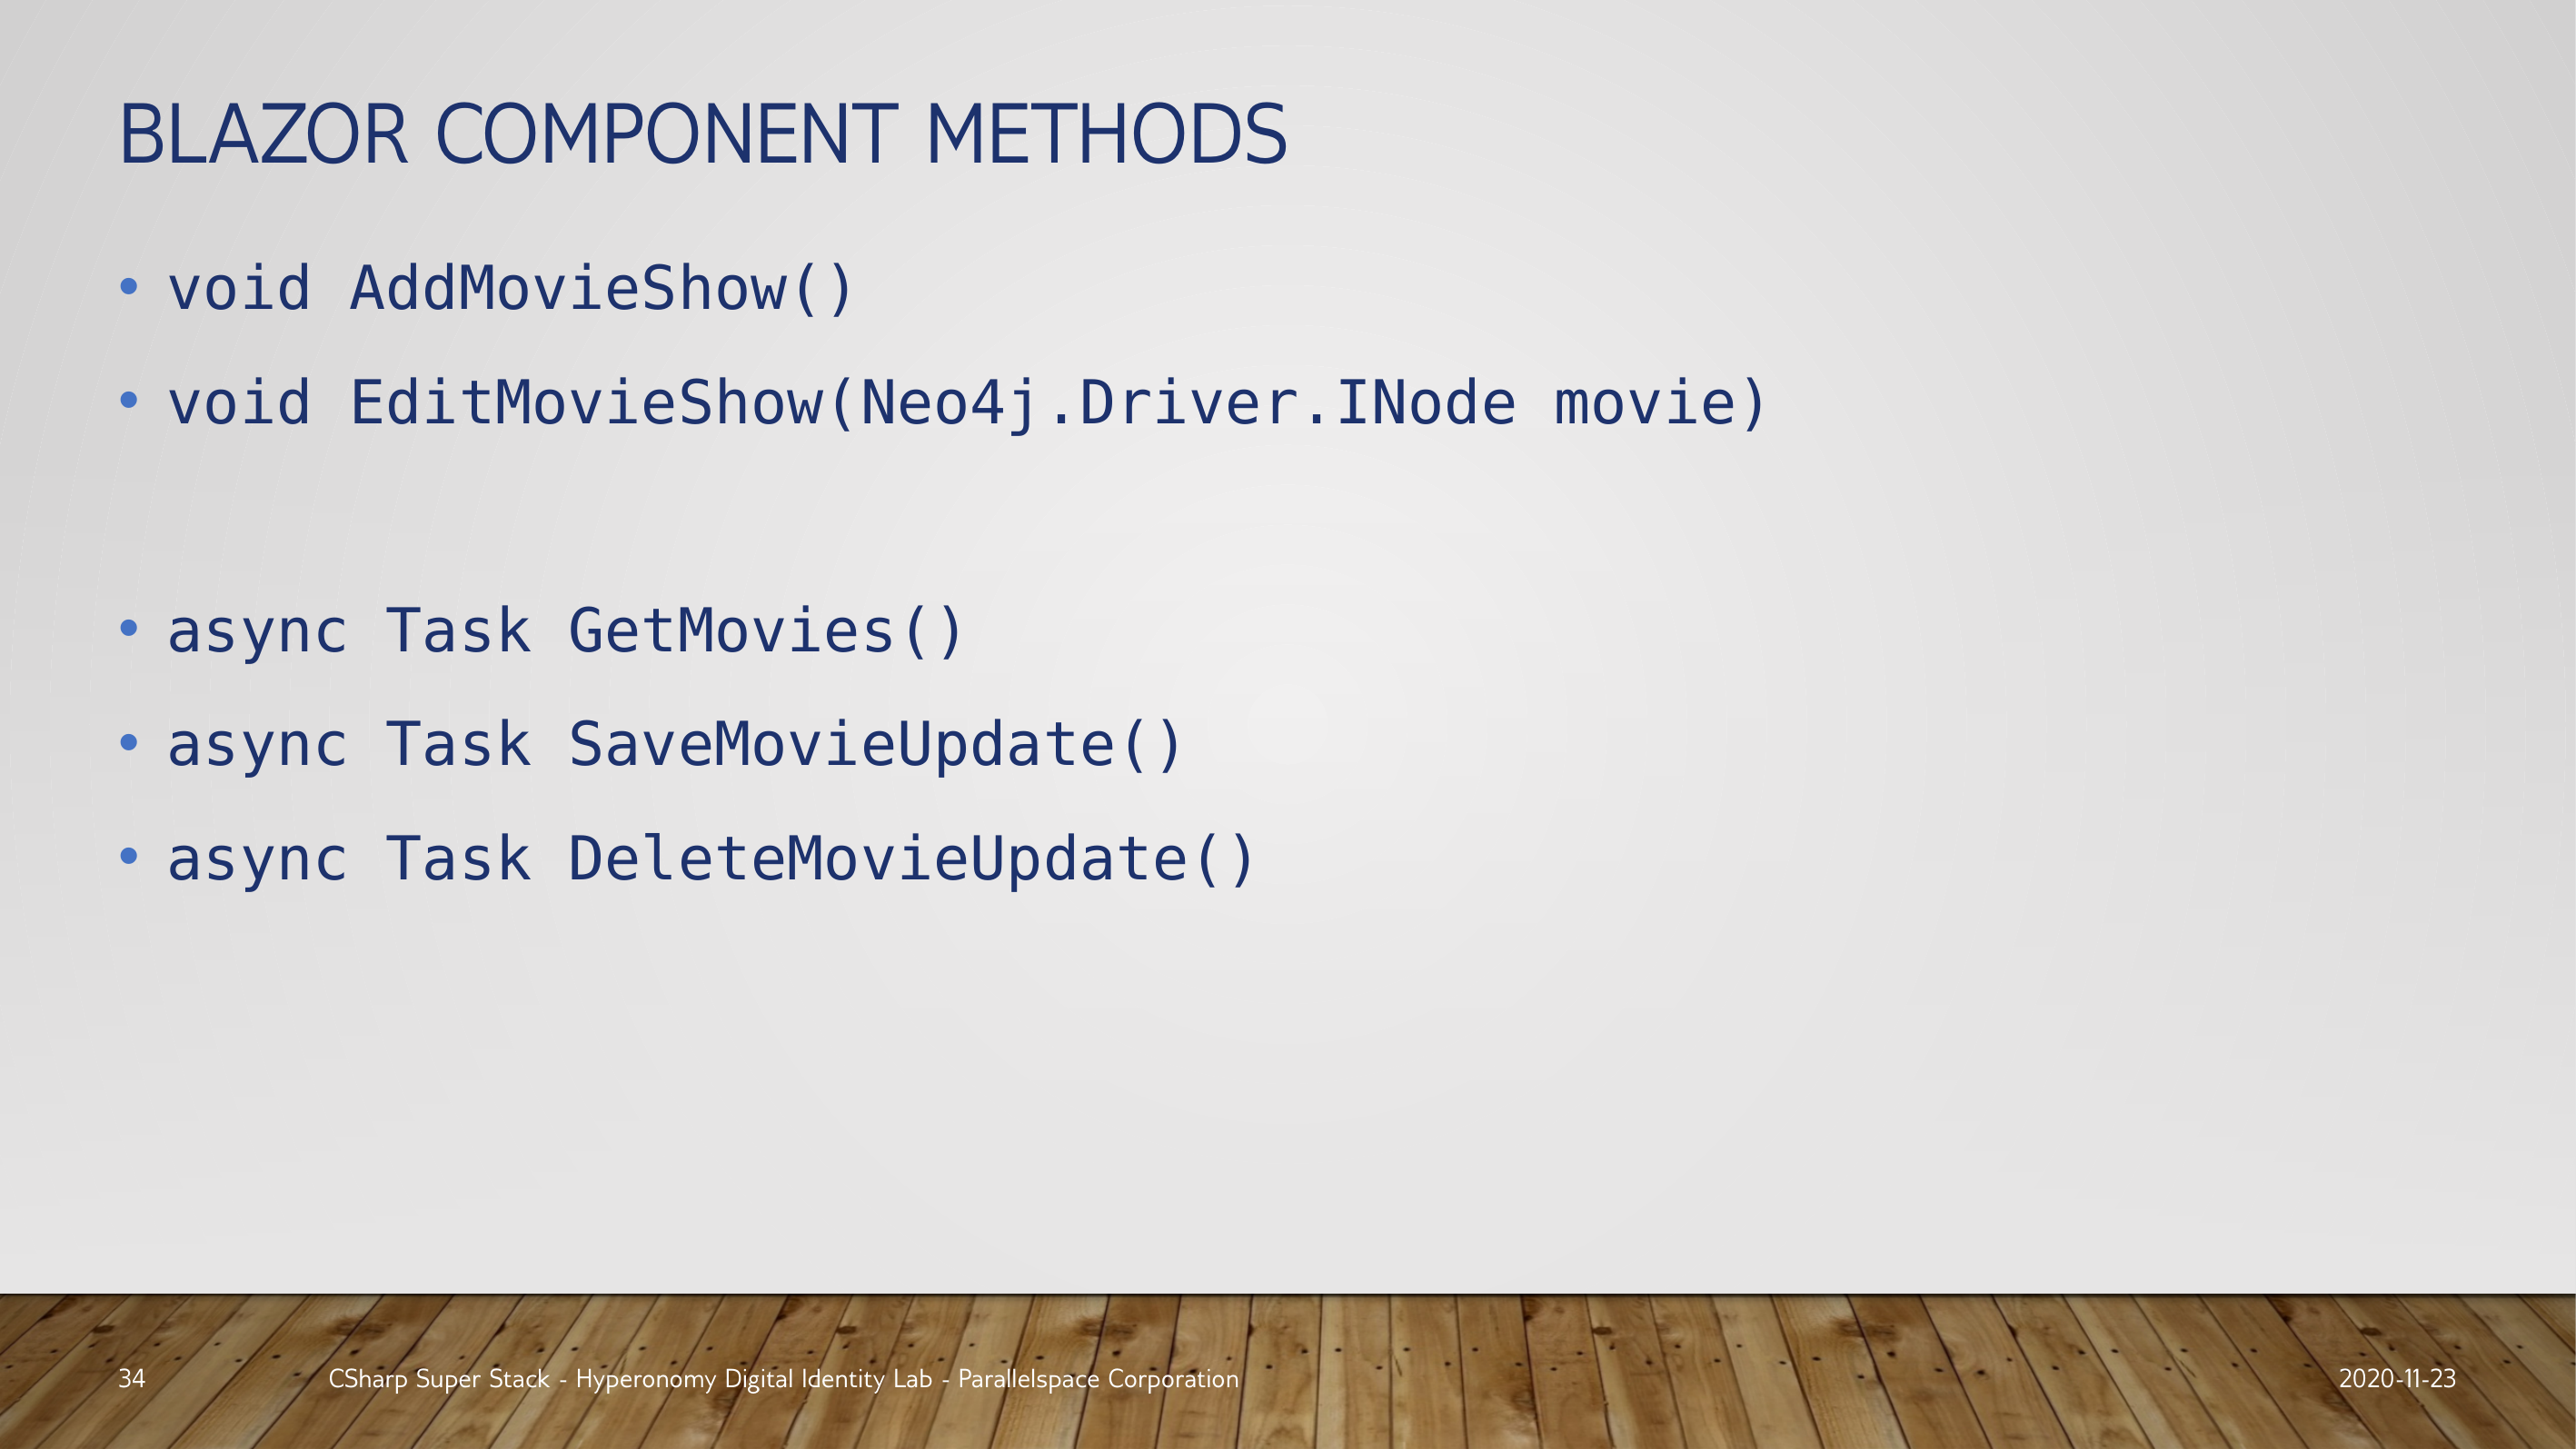

# Blazor Component Methods
void AddMovieShow()
void EditMovieShow(Neo4j.Driver.INode movie)

async Task GetMovies()
async Task SaveMovieUpdate()
async Task DeleteMovieUpdate()
34
2020-11-23
CSharp Super Stack - Hyperonomy Digital Identity Lab - Parallelspace Corporation